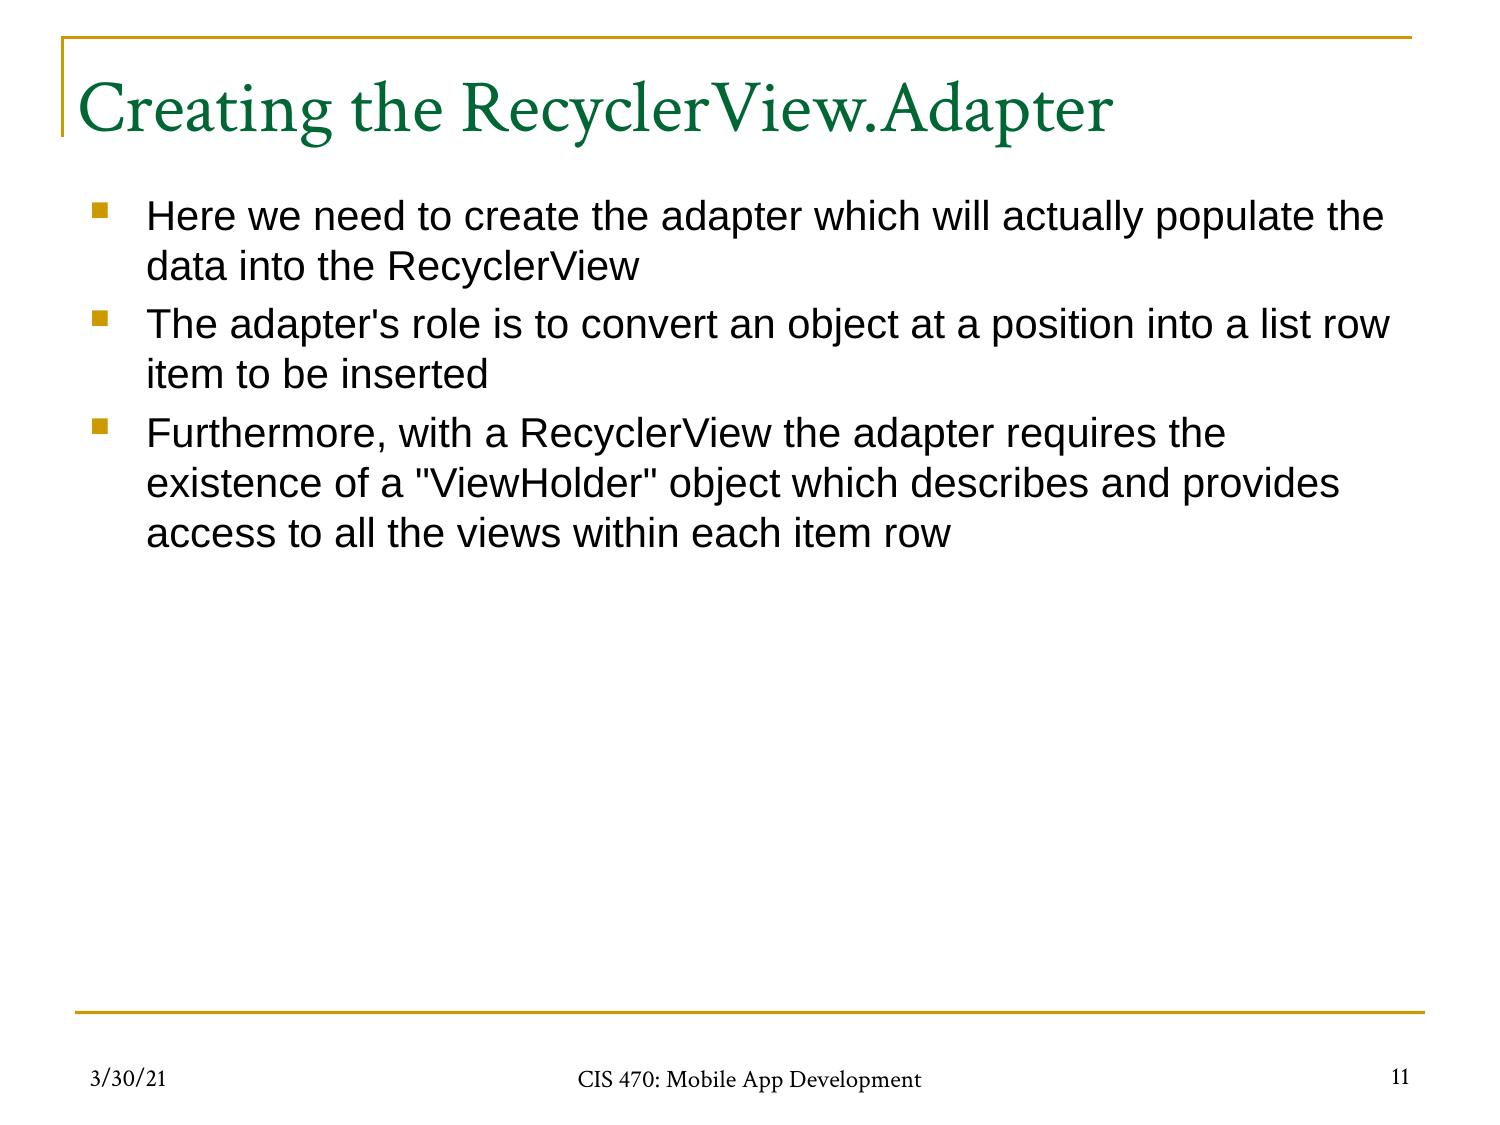

Creating the RecyclerView.Adapter
Here we need to create the adapter which will actually populate the data into the RecyclerView
The adapter's role is to convert an object at a position into a list row item to be inserted
Furthermore, with a RecyclerView the adapter requires the existence of a "ViewHolder" object which describes and provides access to all the views within each item row
3/30/21
11
CIS 470: Mobile App Development